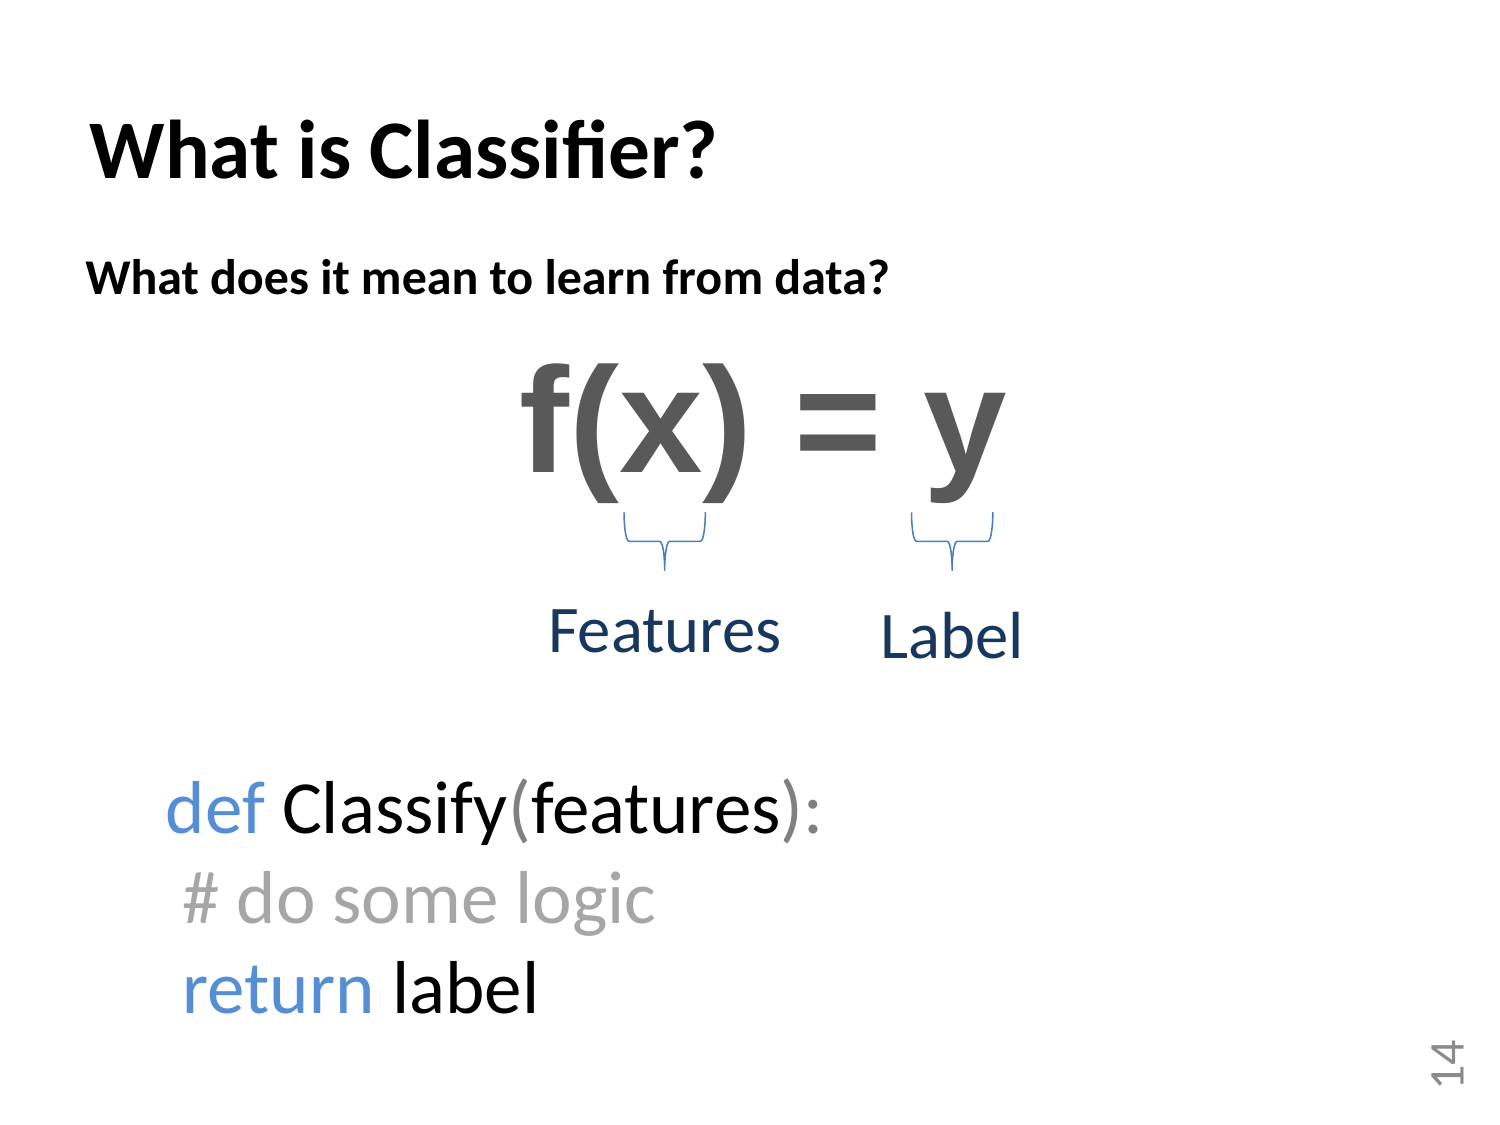

What is Classifier?
What does it mean to learn from data?
f(x) = y

Features
Label
def Classify(features):
 # do some logic
 return label
14